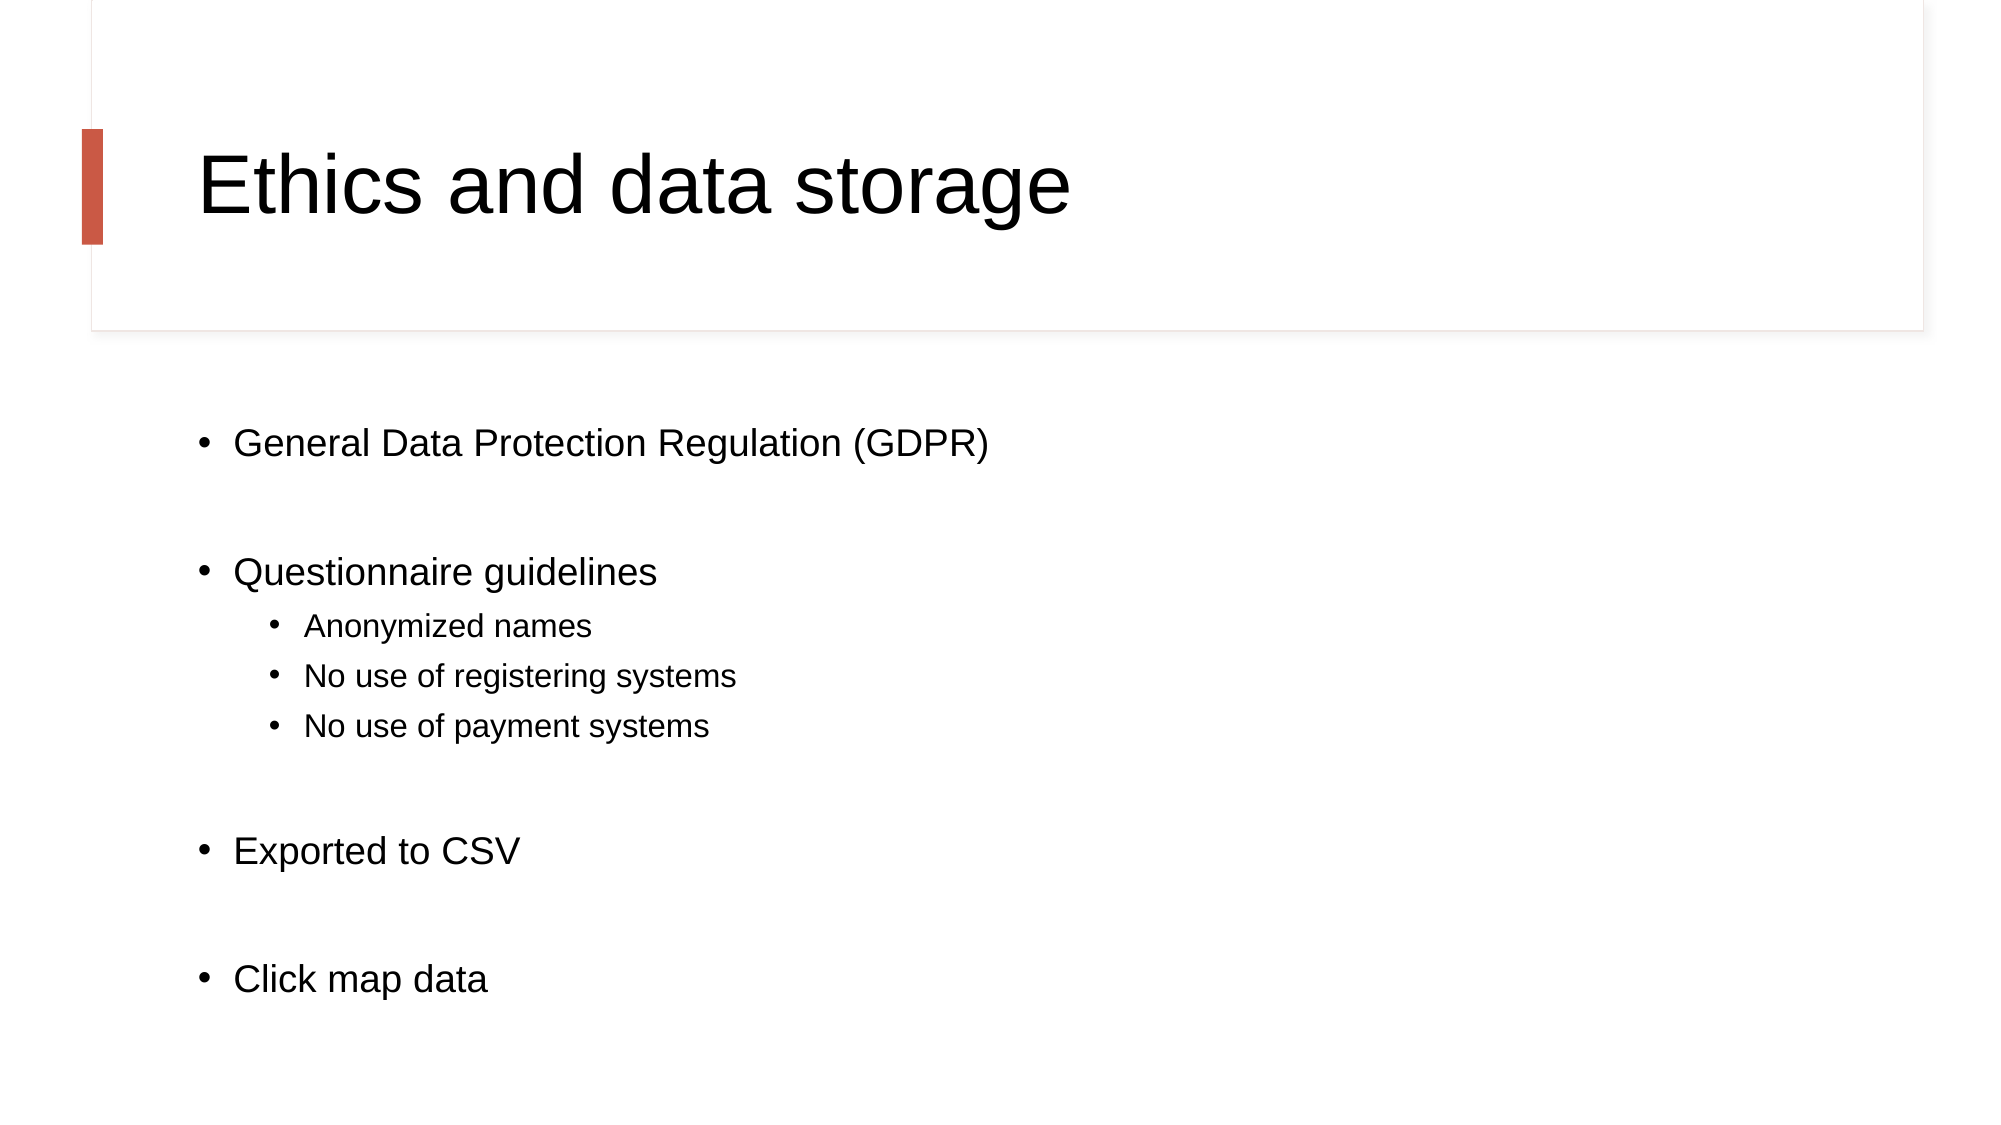

# Ethics and data storage
General Data Protection Regulation (GDPR)

Questionnaire guidelines
Anonymized names
No use of registering systems
No use of payment systems

Exported to CSV

Click map data